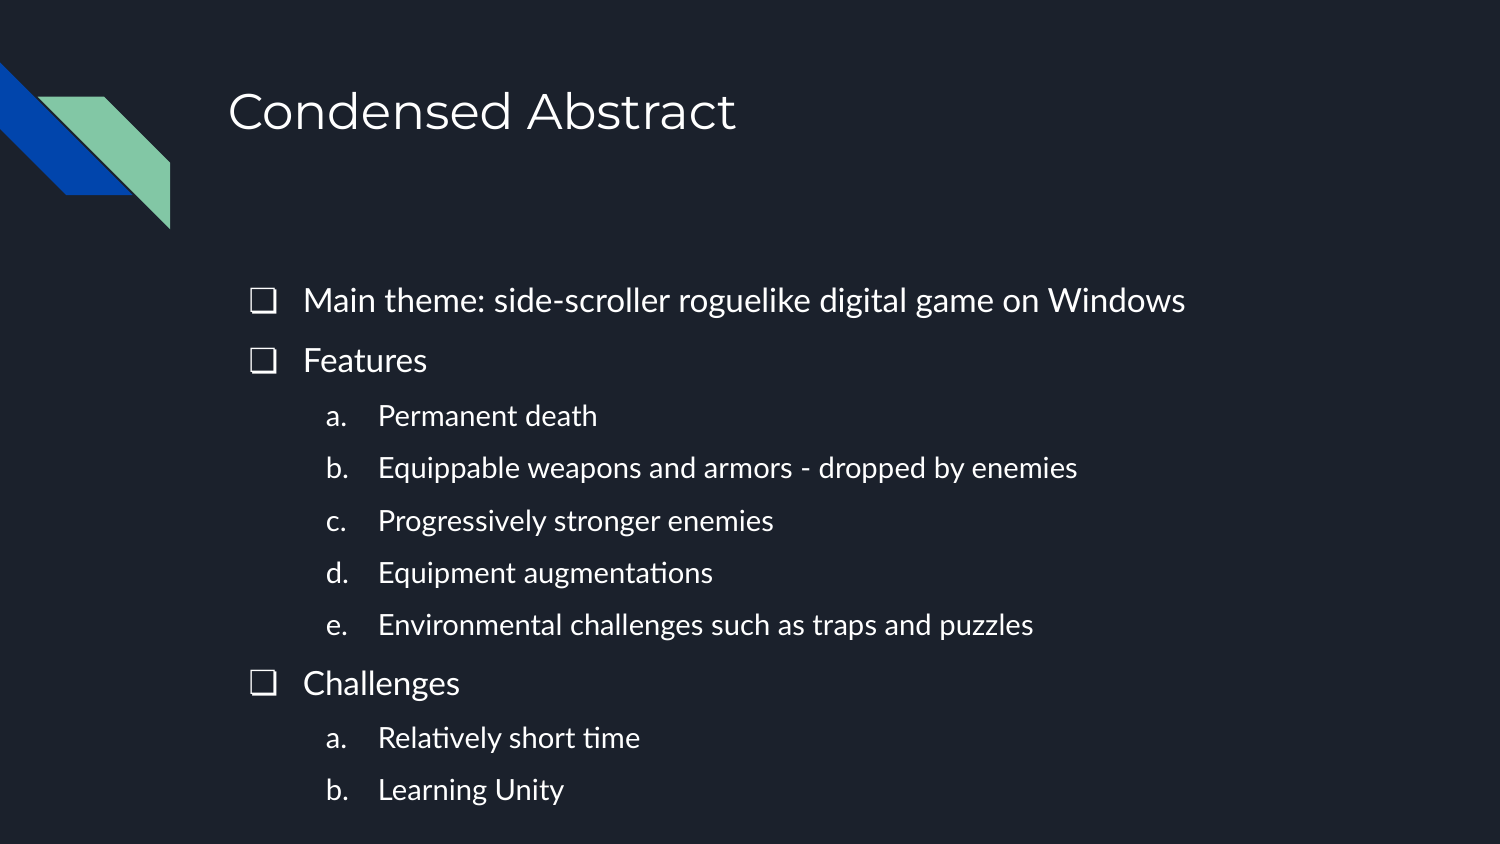

# Condensed Abstract
Main theme: side-scroller roguelike digital game on Windows
Features
Permanent death
Equippable weapons and armors - dropped by enemies
Progressively stronger enemies
Equipment augmentations
Environmental challenges such as traps and puzzles
Challenges
Relatively short time
Learning Unity